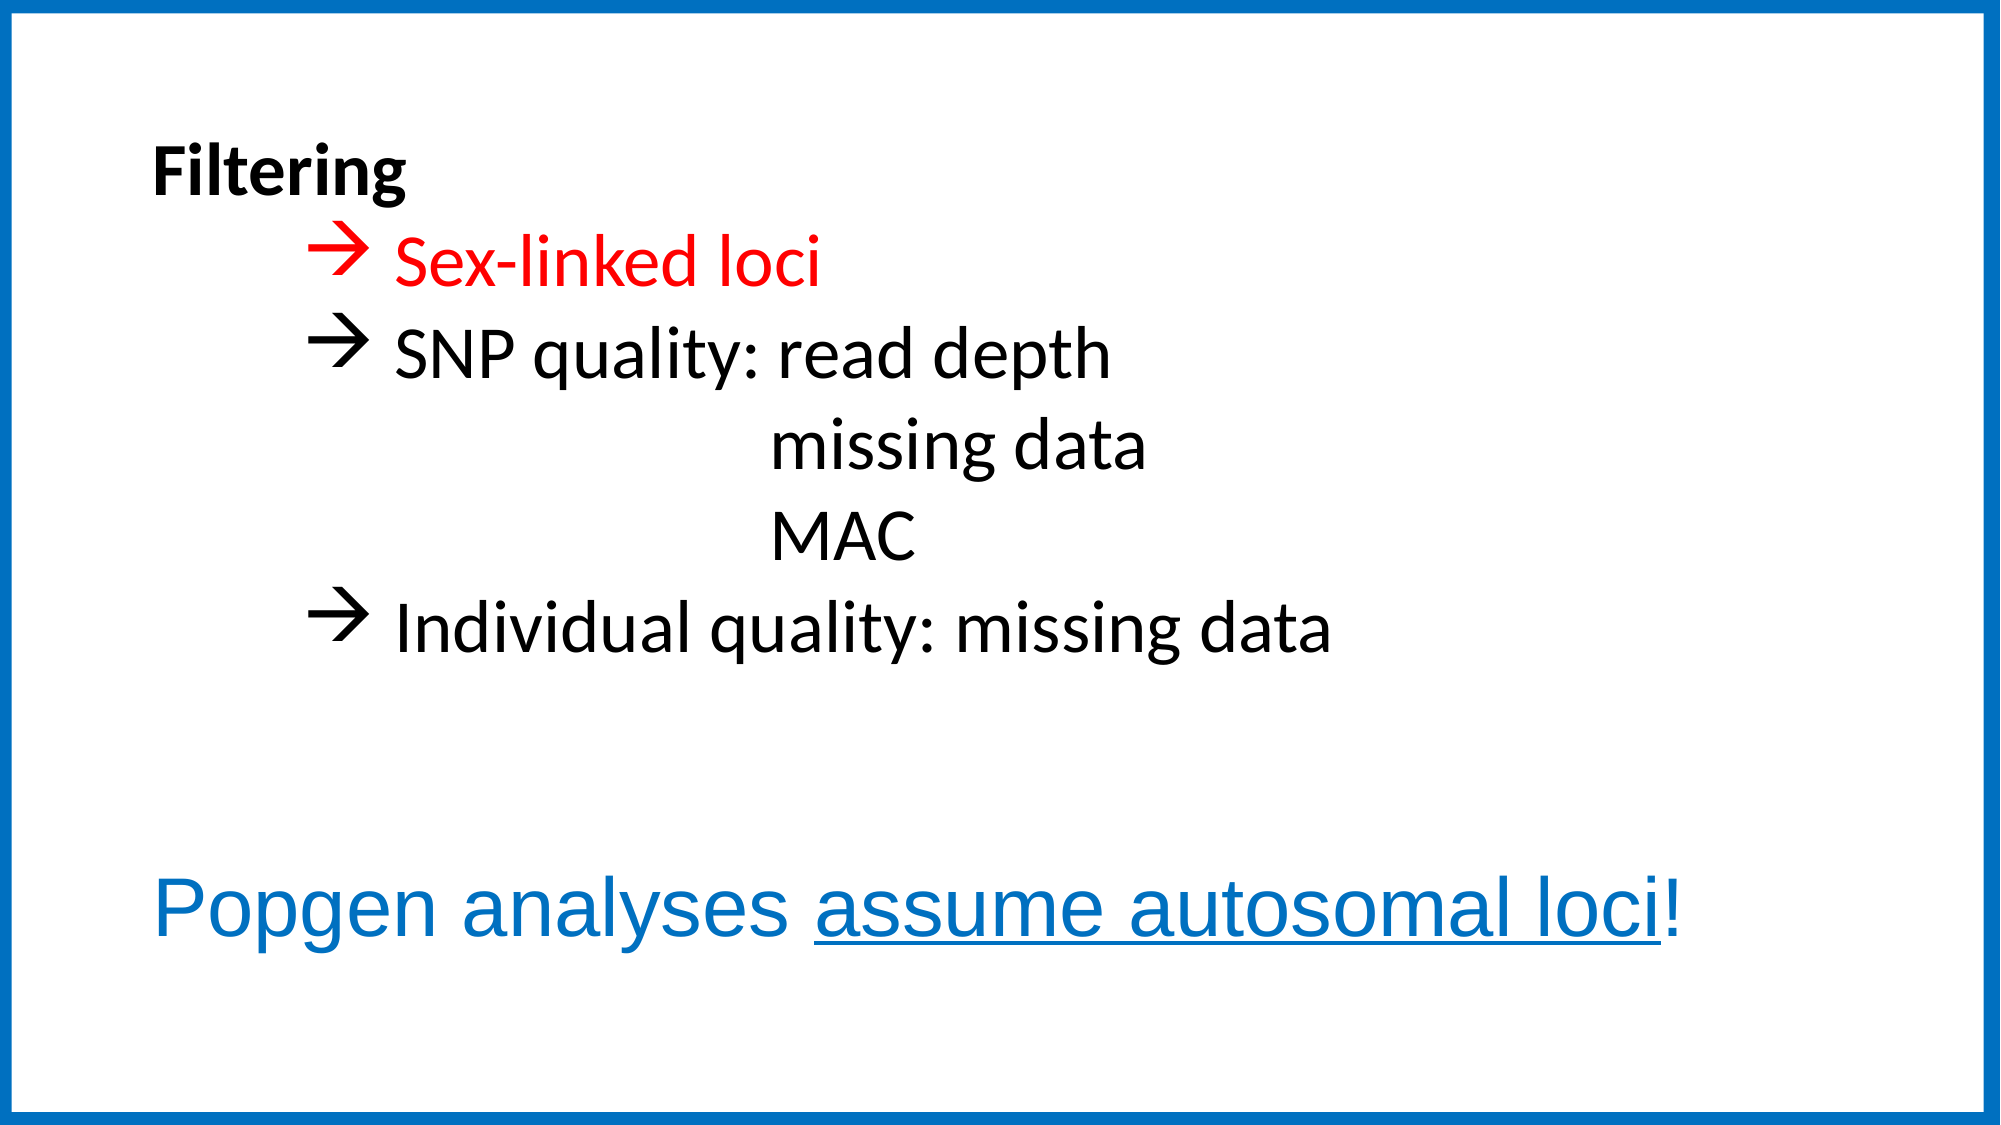

SNPs from DArT, RAD
Filtering
 Sex-linked loci
 SNP quality: read depth
 missing data
 MAC
 Individual quality: missing data

Popgen analyses assume autosomal loci!